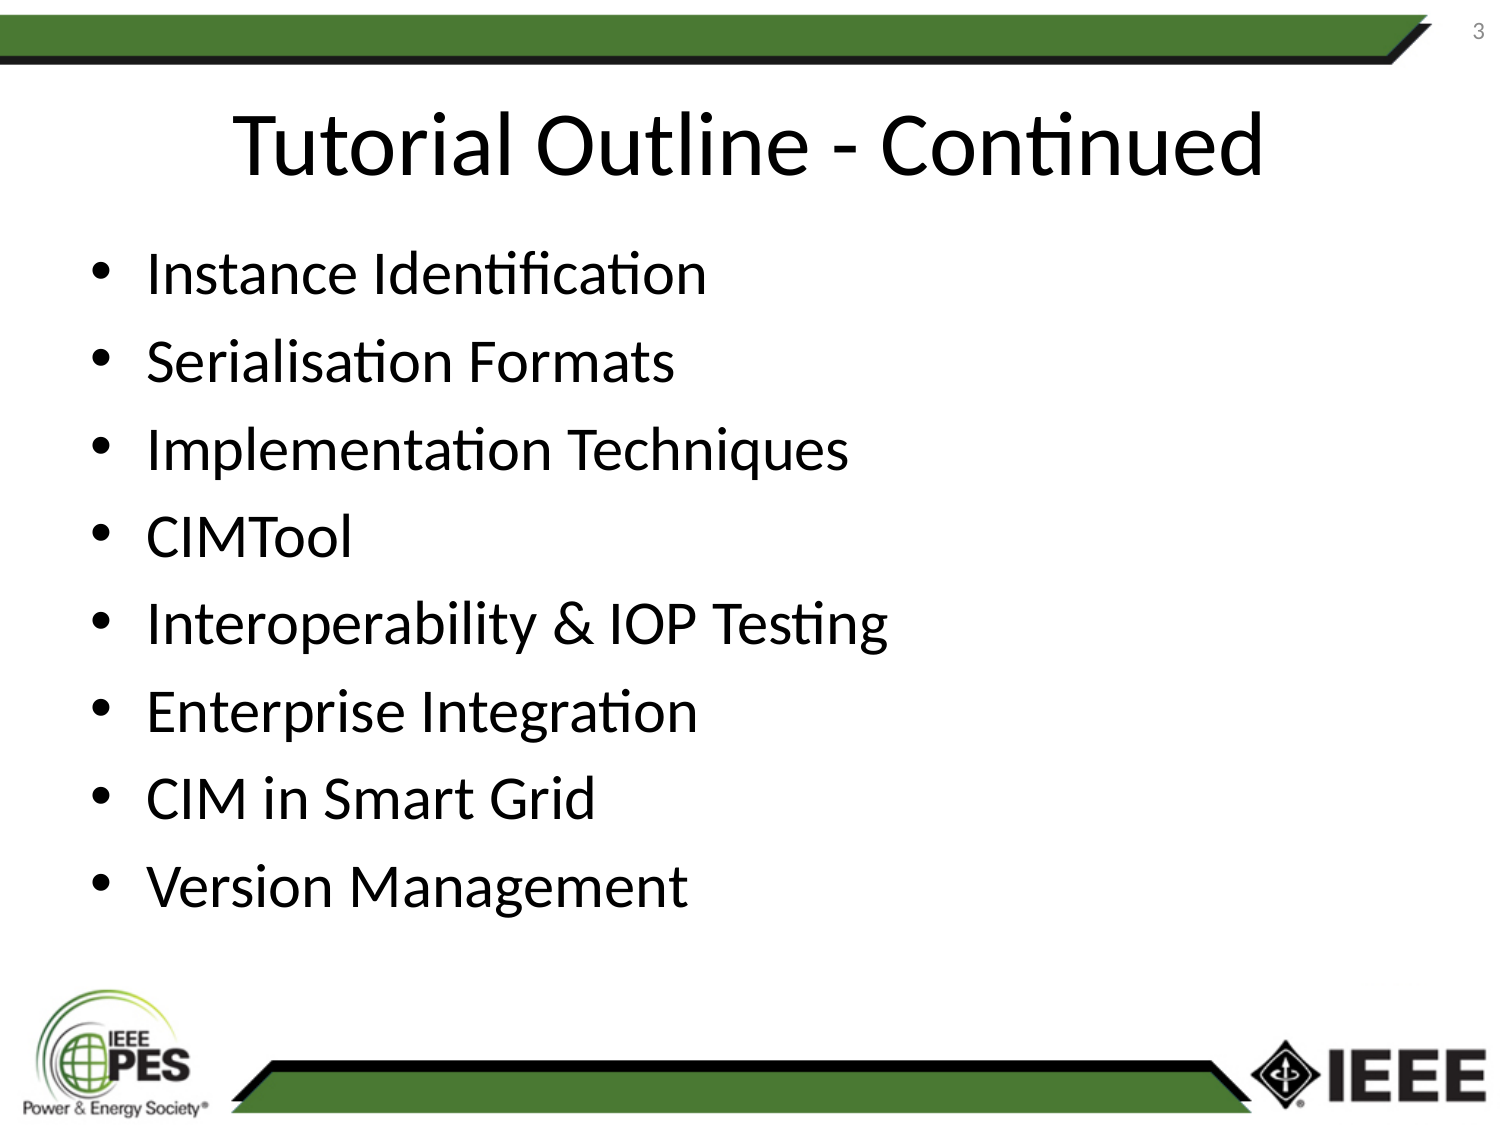

3
# Tutorial Outline - Continued
Instance Identification
Serialisation Formats
Implementation Techniques
CIMTool
Interoperability & IOP Testing
Enterprise Integration
CIM in Smart Grid
Version Management